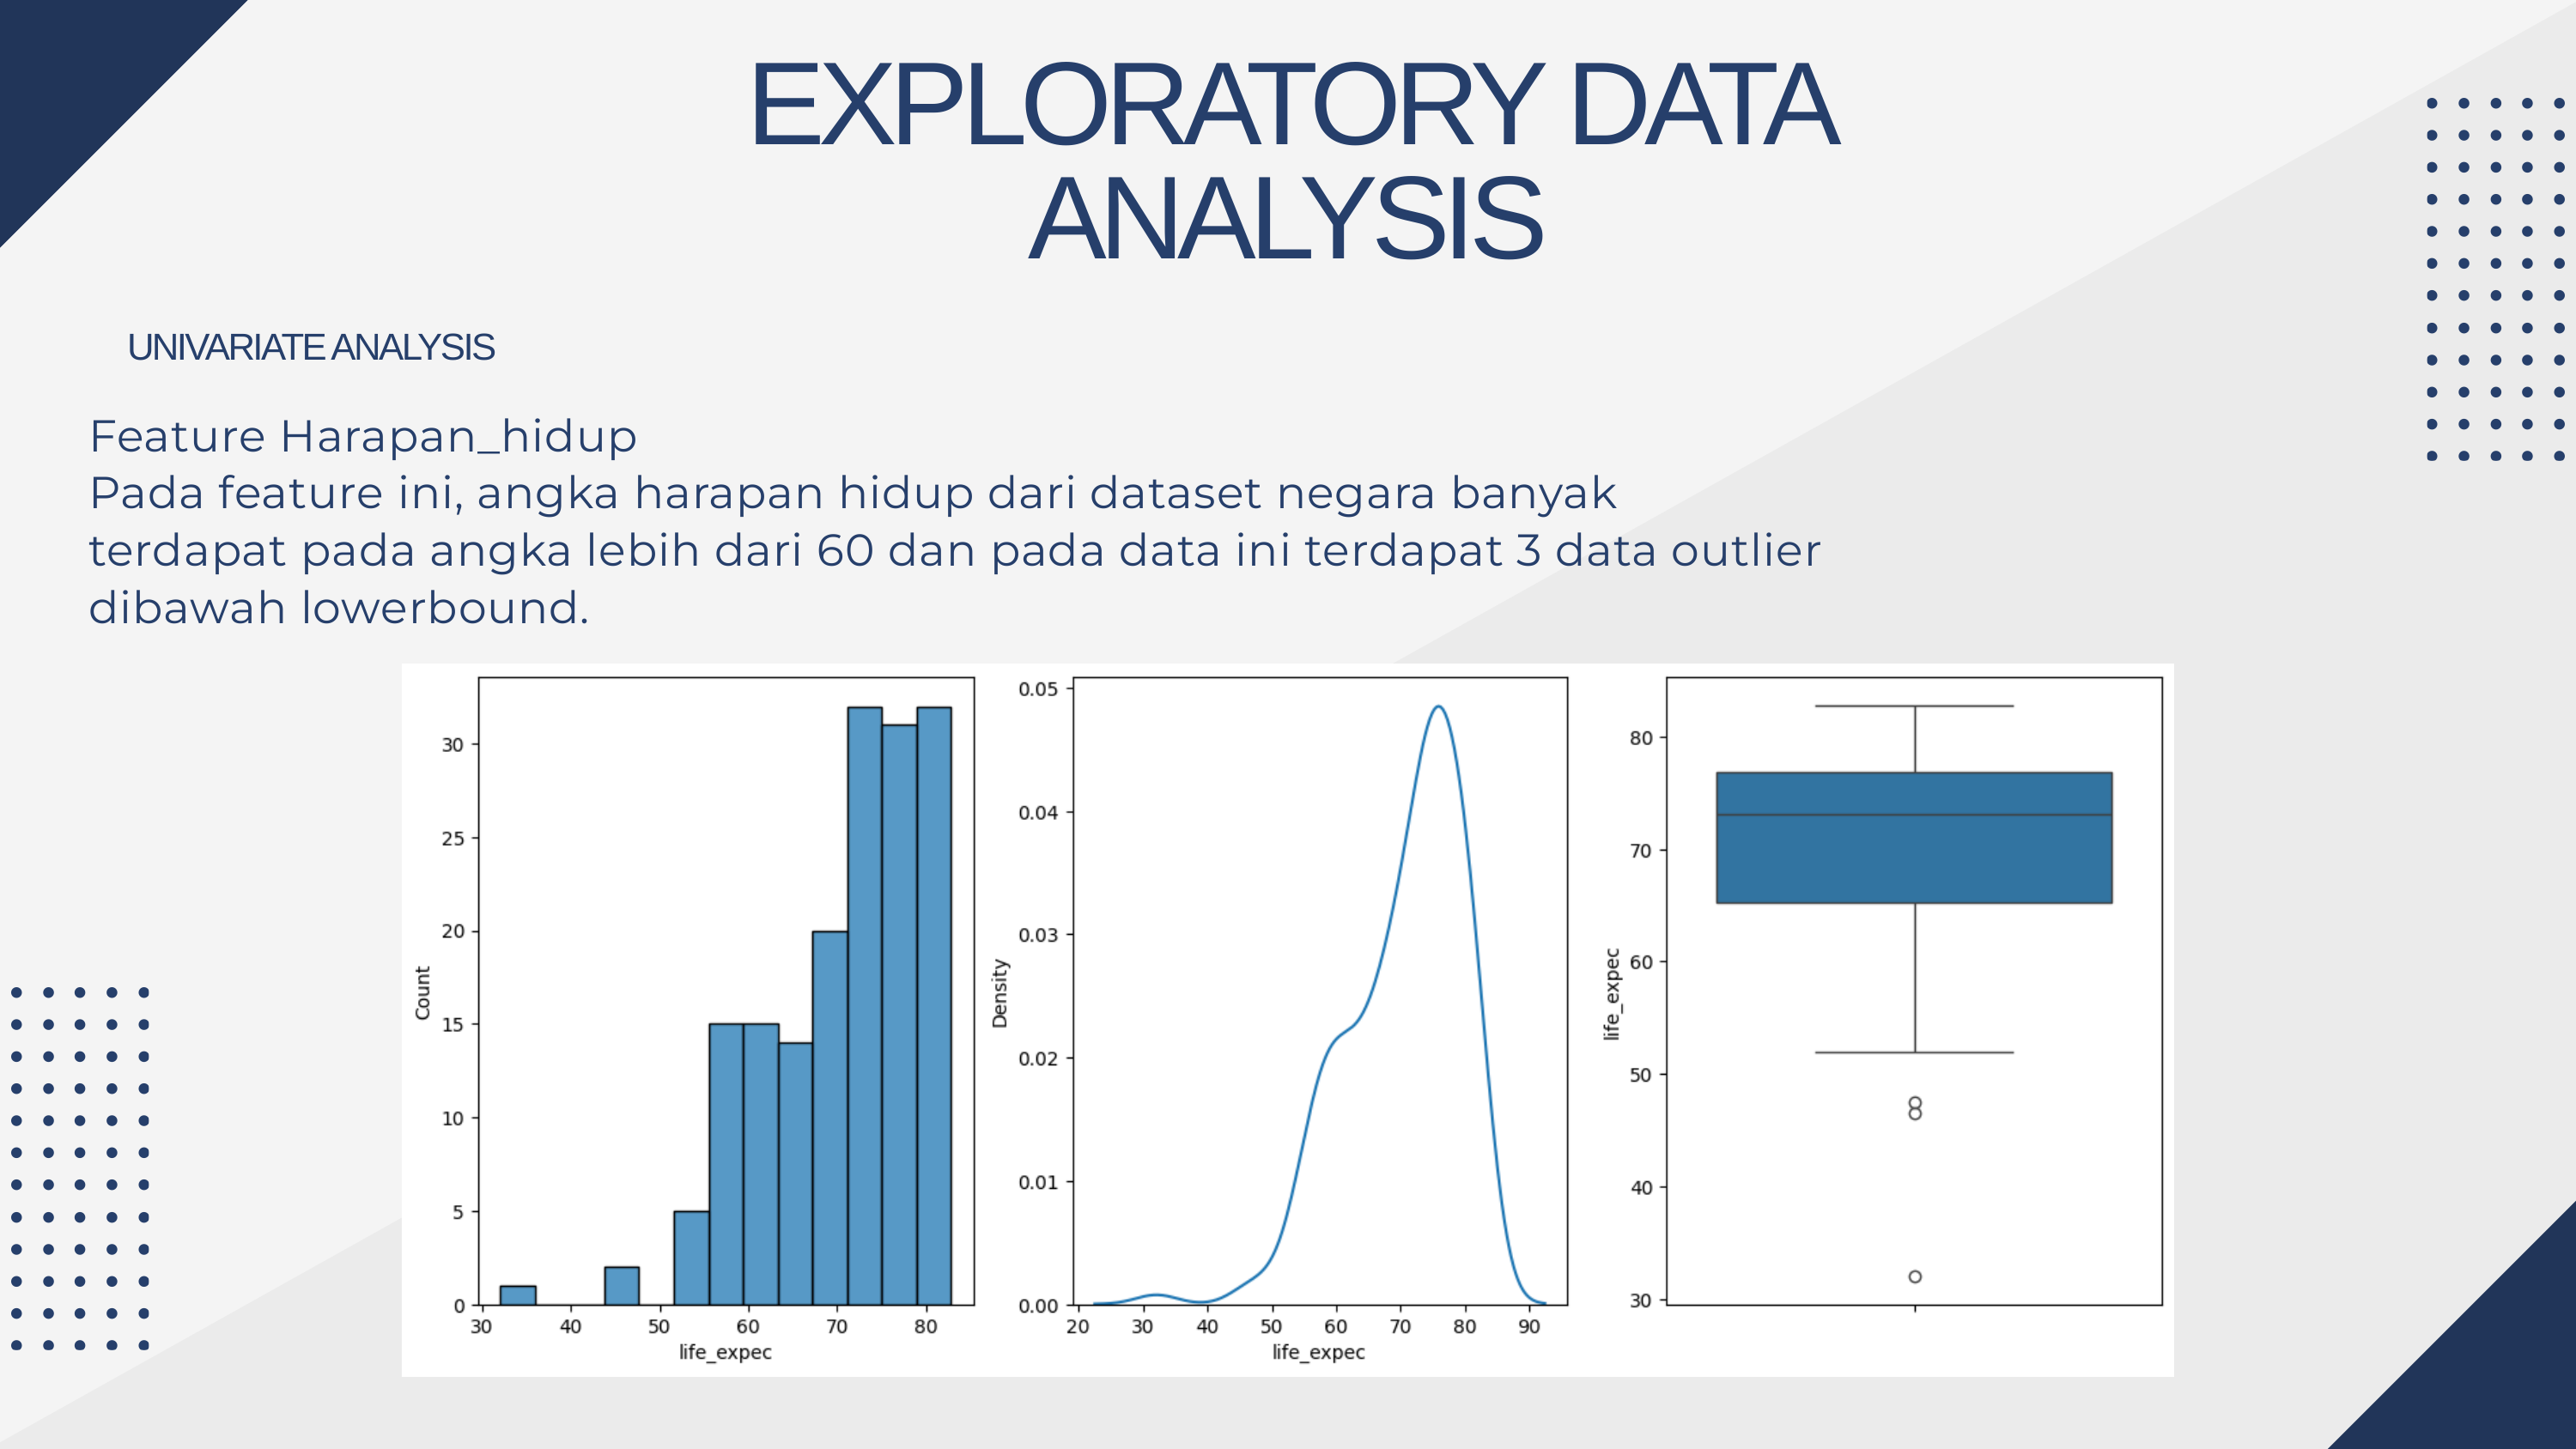

EXPLORATORY DATA ANALYSIS

UNIVARIATE ANALYSIS
Feature Harapan_hidup
Pada feature ini, angka harapan hidup dari dataset negara banyak
terdapat pada angka lebih dari 60 dan pada data ini terdapat 3 data outlier
dibawah lowerbound.